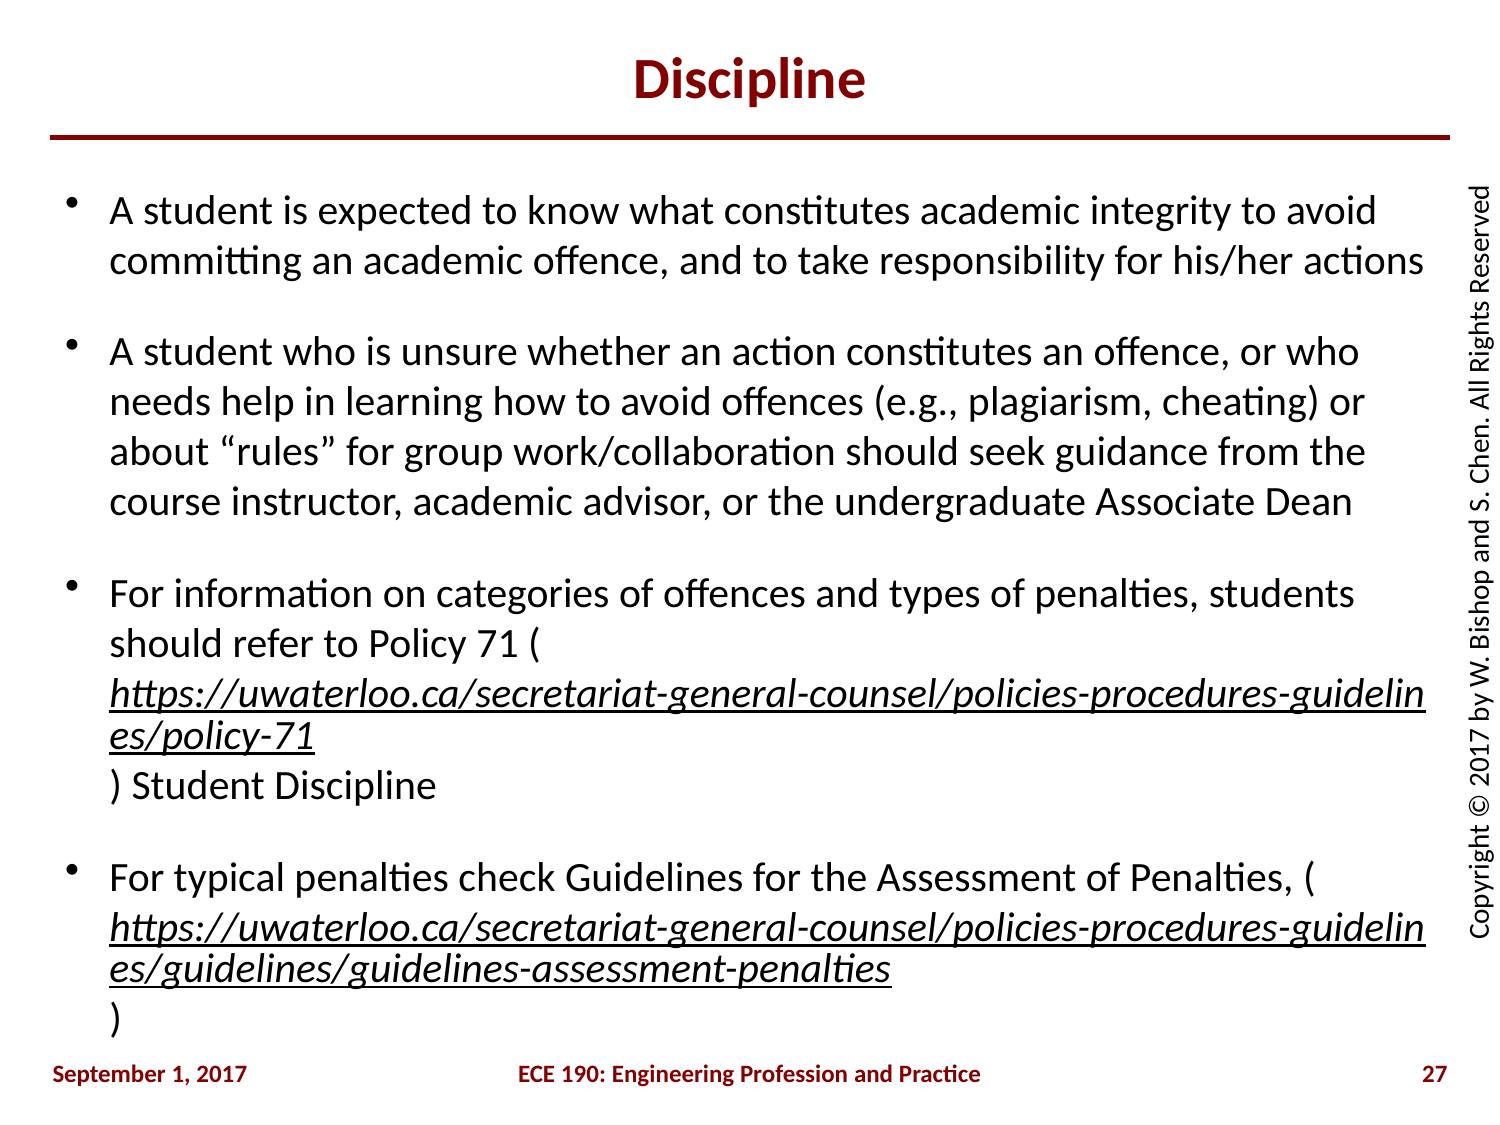

# Discipline
A student is expected to know what constitutes academic integrity to avoid committing an academic offence, and to take responsibility for his/her actions
A student who is unsure whether an action constitutes an offence, or who needs help in learning how to avoid offences (e.g., plagiarism, cheating) or about “rules” for group work/collaboration should seek guidance from the course instructor, academic advisor, or the undergraduate Associate Dean
For information on categories of offences and types of penalties, students should refer to Policy 71 (https://uwaterloo.ca/secretariat-general-counsel/policies-procedures-guidelines/policy-71) Student Discipline
For typical penalties check Guidelines for the Assessment of Penalties, (https://uwaterloo.ca/secretariat-general-counsel/policies-procedures-guidelines/guidelines/guidelines-assessment-penalties)
September 1, 2017
ECE 190: Engineering Profession and Practice
27